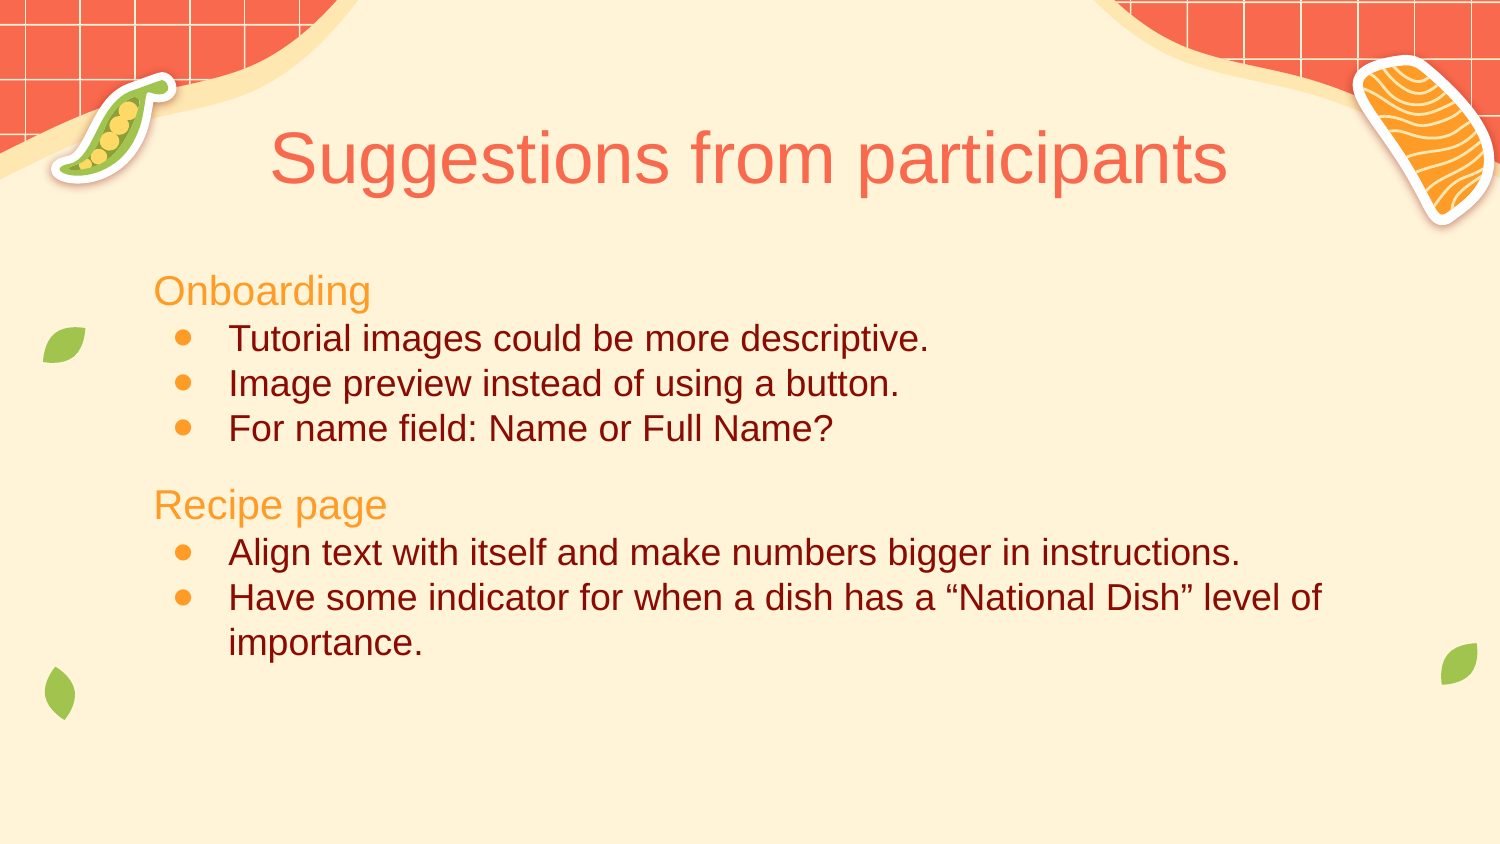

# Suggestions from participants
Onboarding
Tutorial images could be more descriptive.
Image preview instead of using a button.
For name field: Name or Full Name?

Recipe page
Align text with itself and make numbers bigger in instructions.
Have some indicator for when a dish has a “National Dish” level of importance.